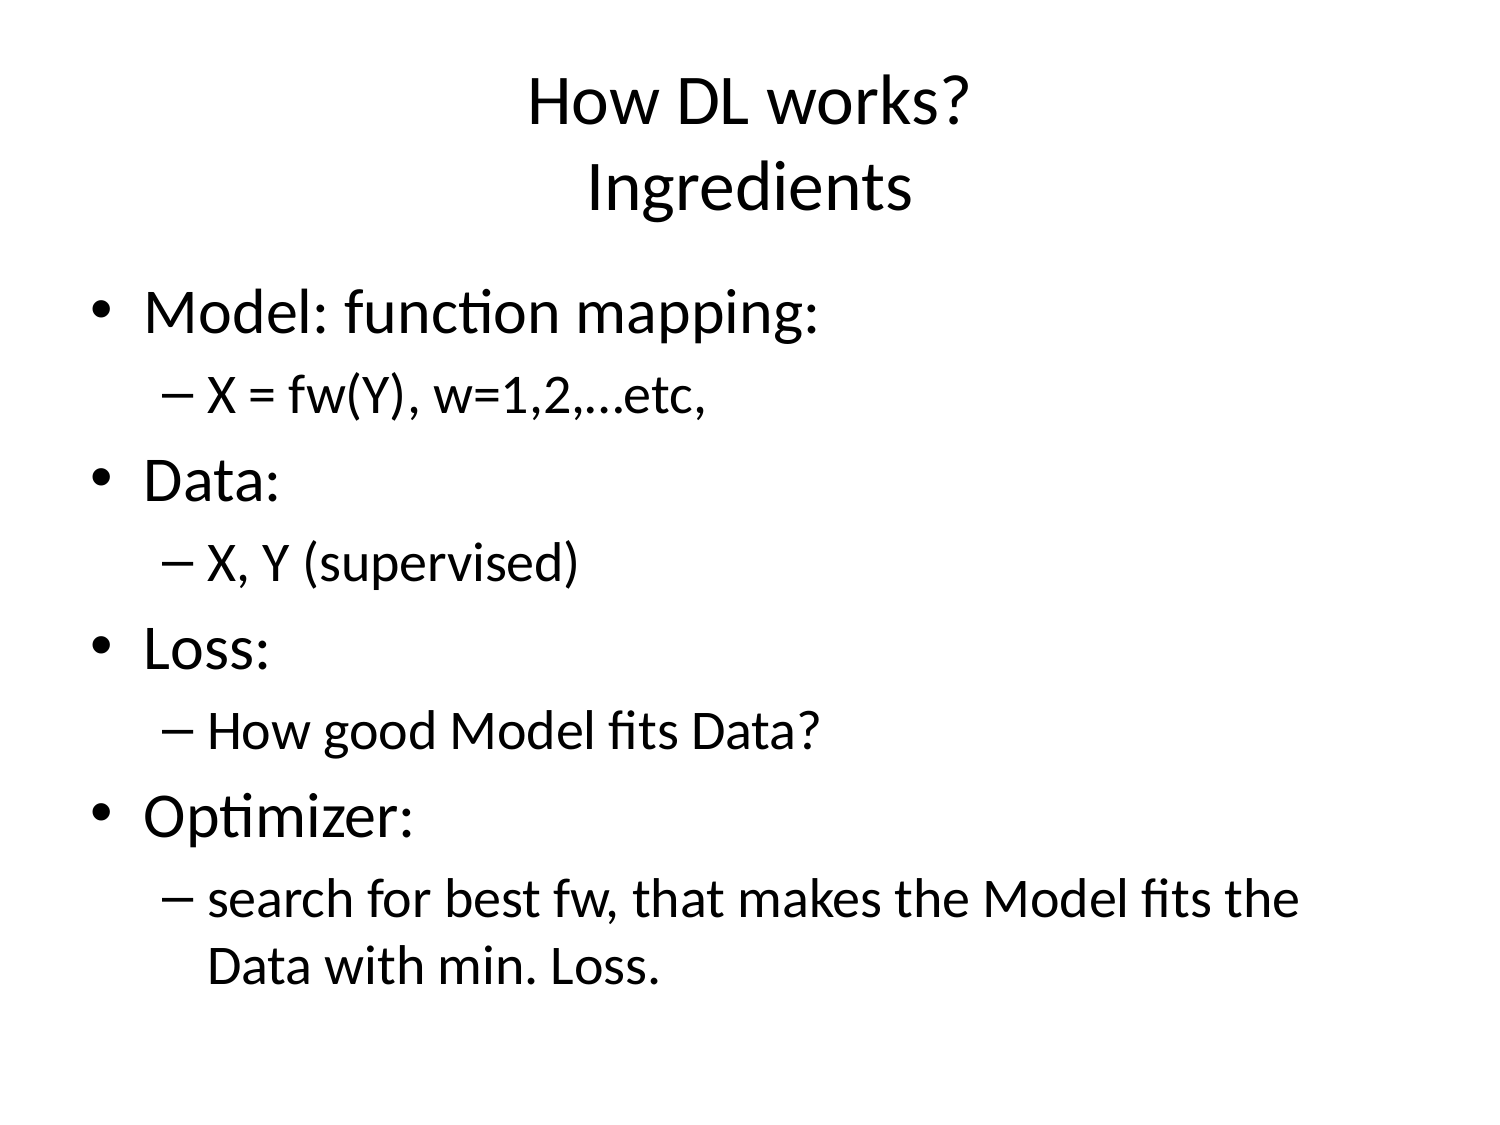

# How DL works? Ingredients
Model: function mapping:
X = fw(Y), w=1,2,…etc,
Data:
X, Y (supervised)
Loss:
How good Model fits Data?
Optimizer:
search for best fw, that makes the Model fits the Data with min. Loss.